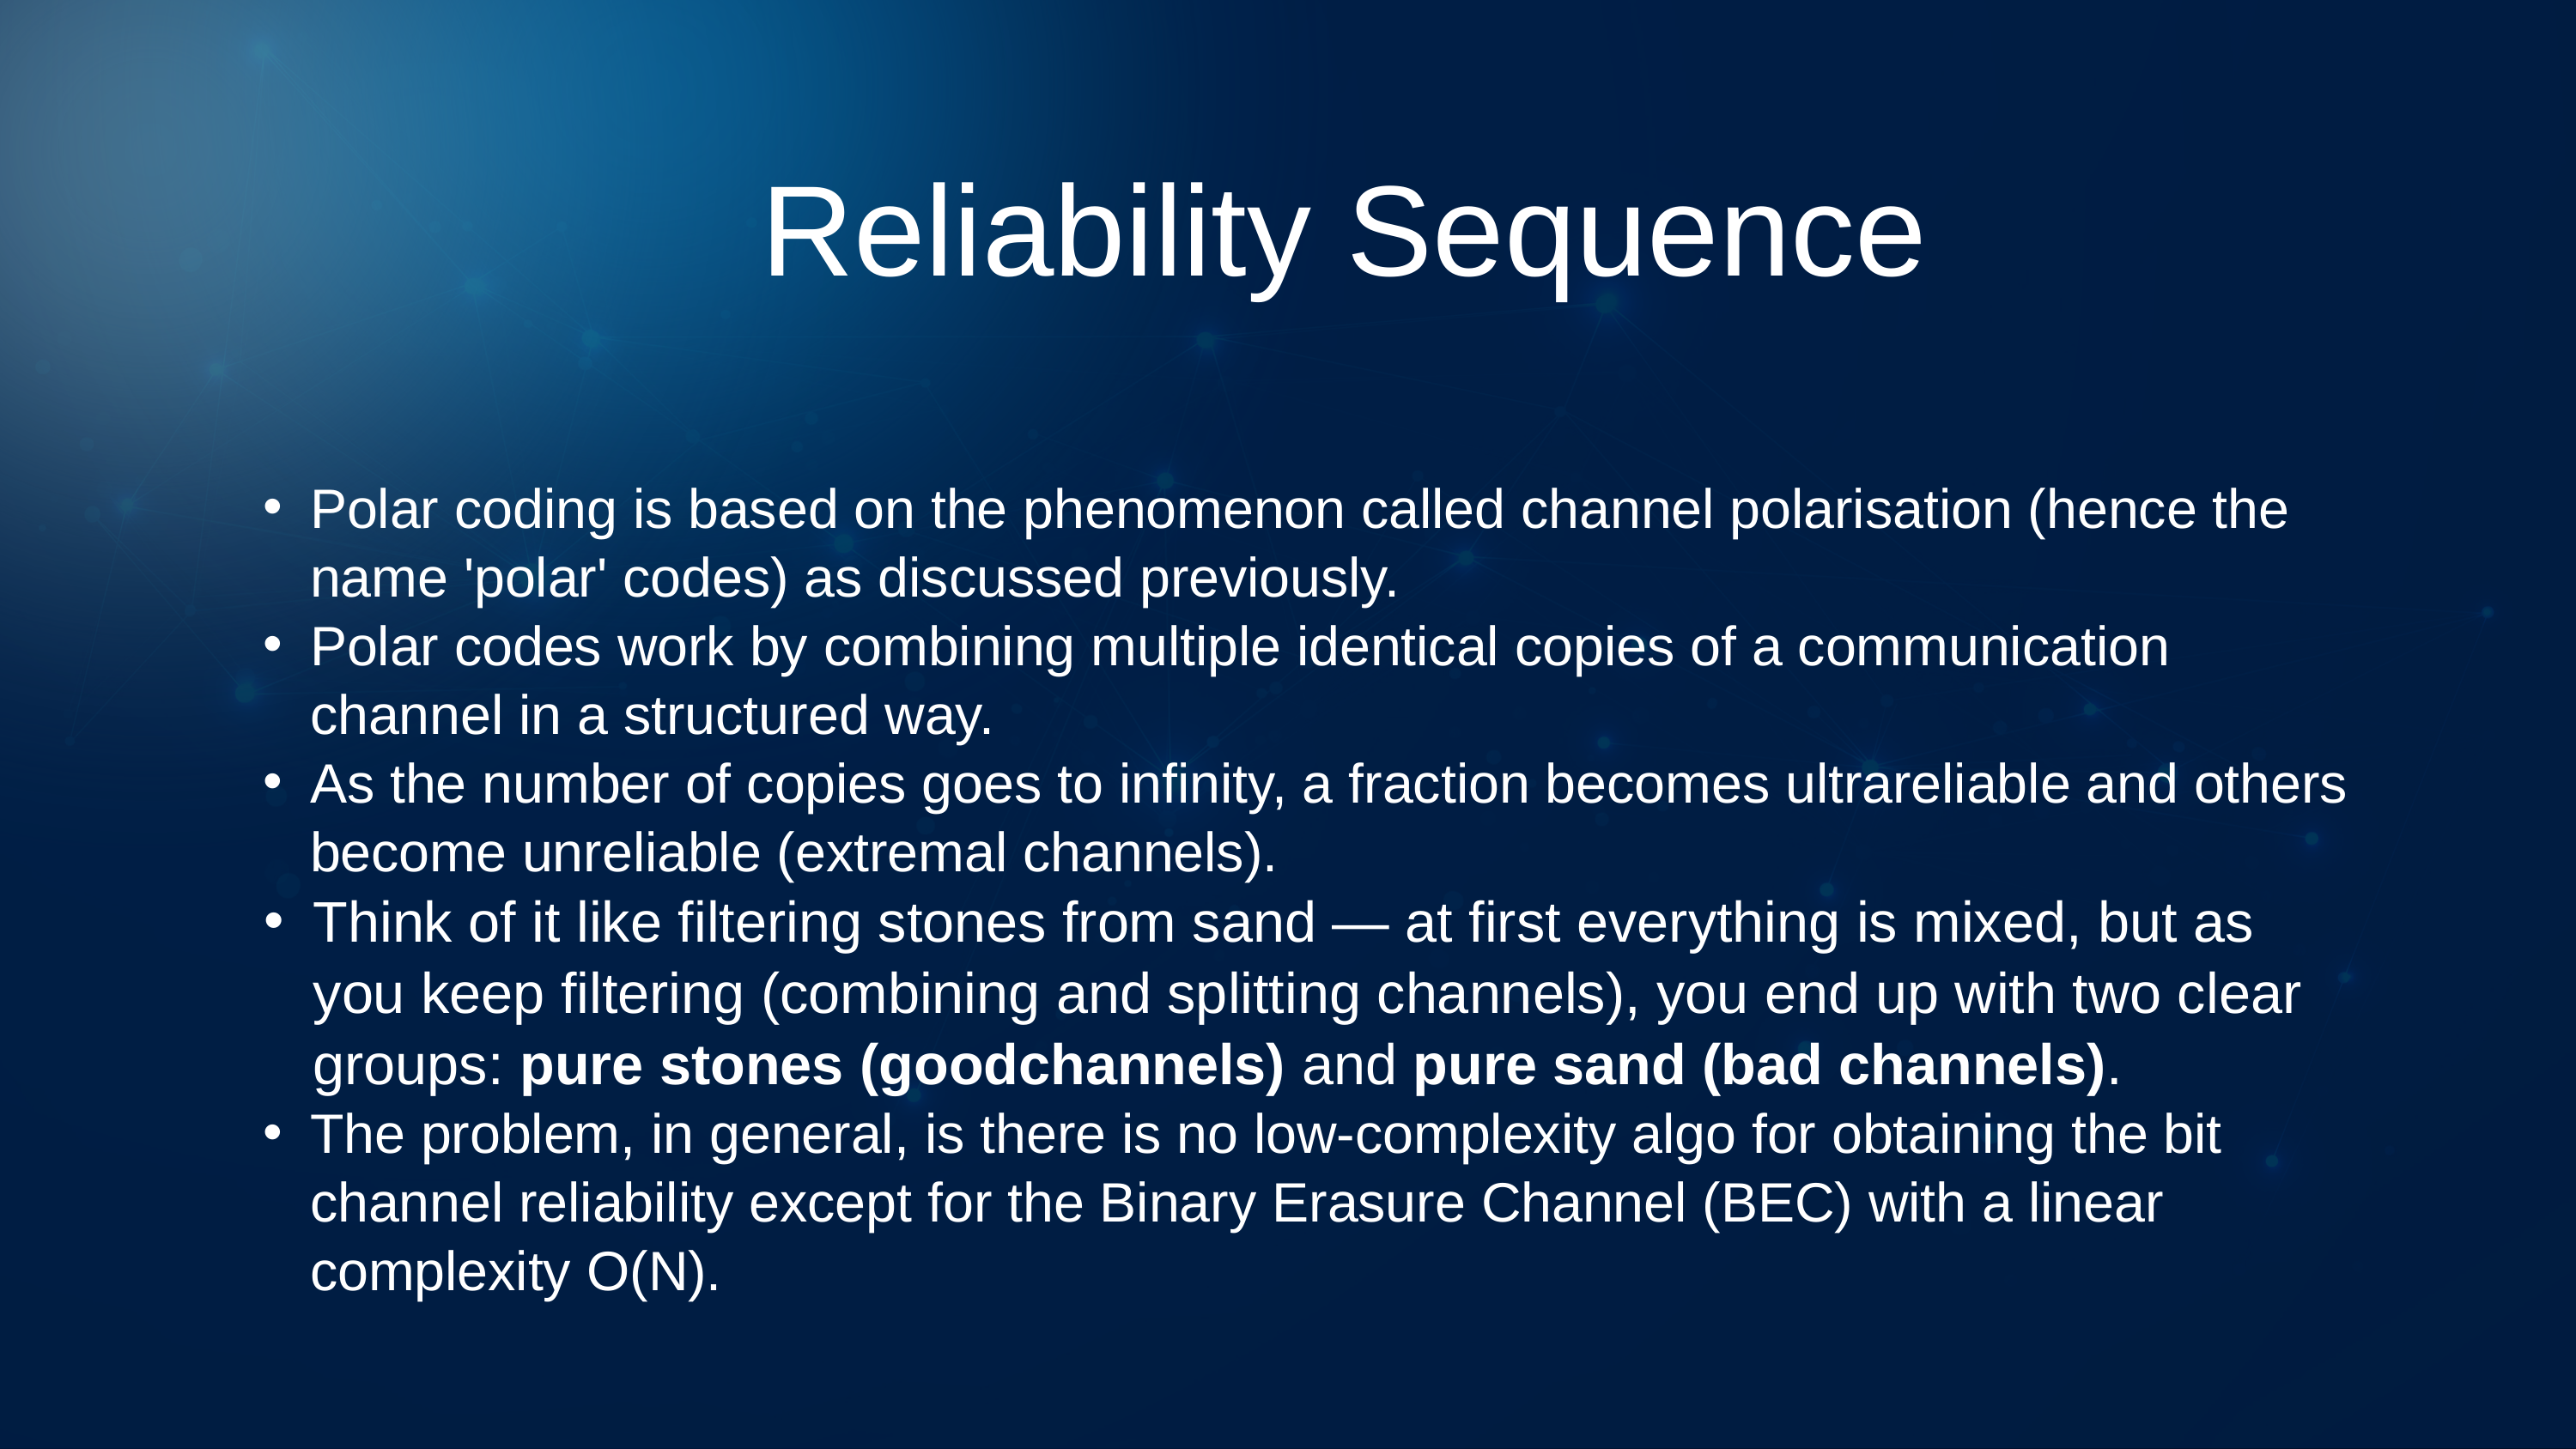

Reliability Sequence

Polar coding is based on the phenomenon called channel polarisation (hence the name 'polar' codes) as discussed previously.​
Polar codes work by combining multiple identical copies of a communication channel in a structured way.​
As the number of copies goes to infinity, a fraction becomes ultrareliable and others become unreliable (extremal channels). ​
Think of it like filtering stones from sand — at first everything is mixed, but as you keep filtering (combining and splitting channels), you end up with two clear groups: pure stones (goodchannels) and pure sand (bad channels).​
The problem, in general, is there is no low-complexity algo for obtaining the bit channel reliability except for the Binary Erasure Channel (BEC) with a linear complexity O(N).​